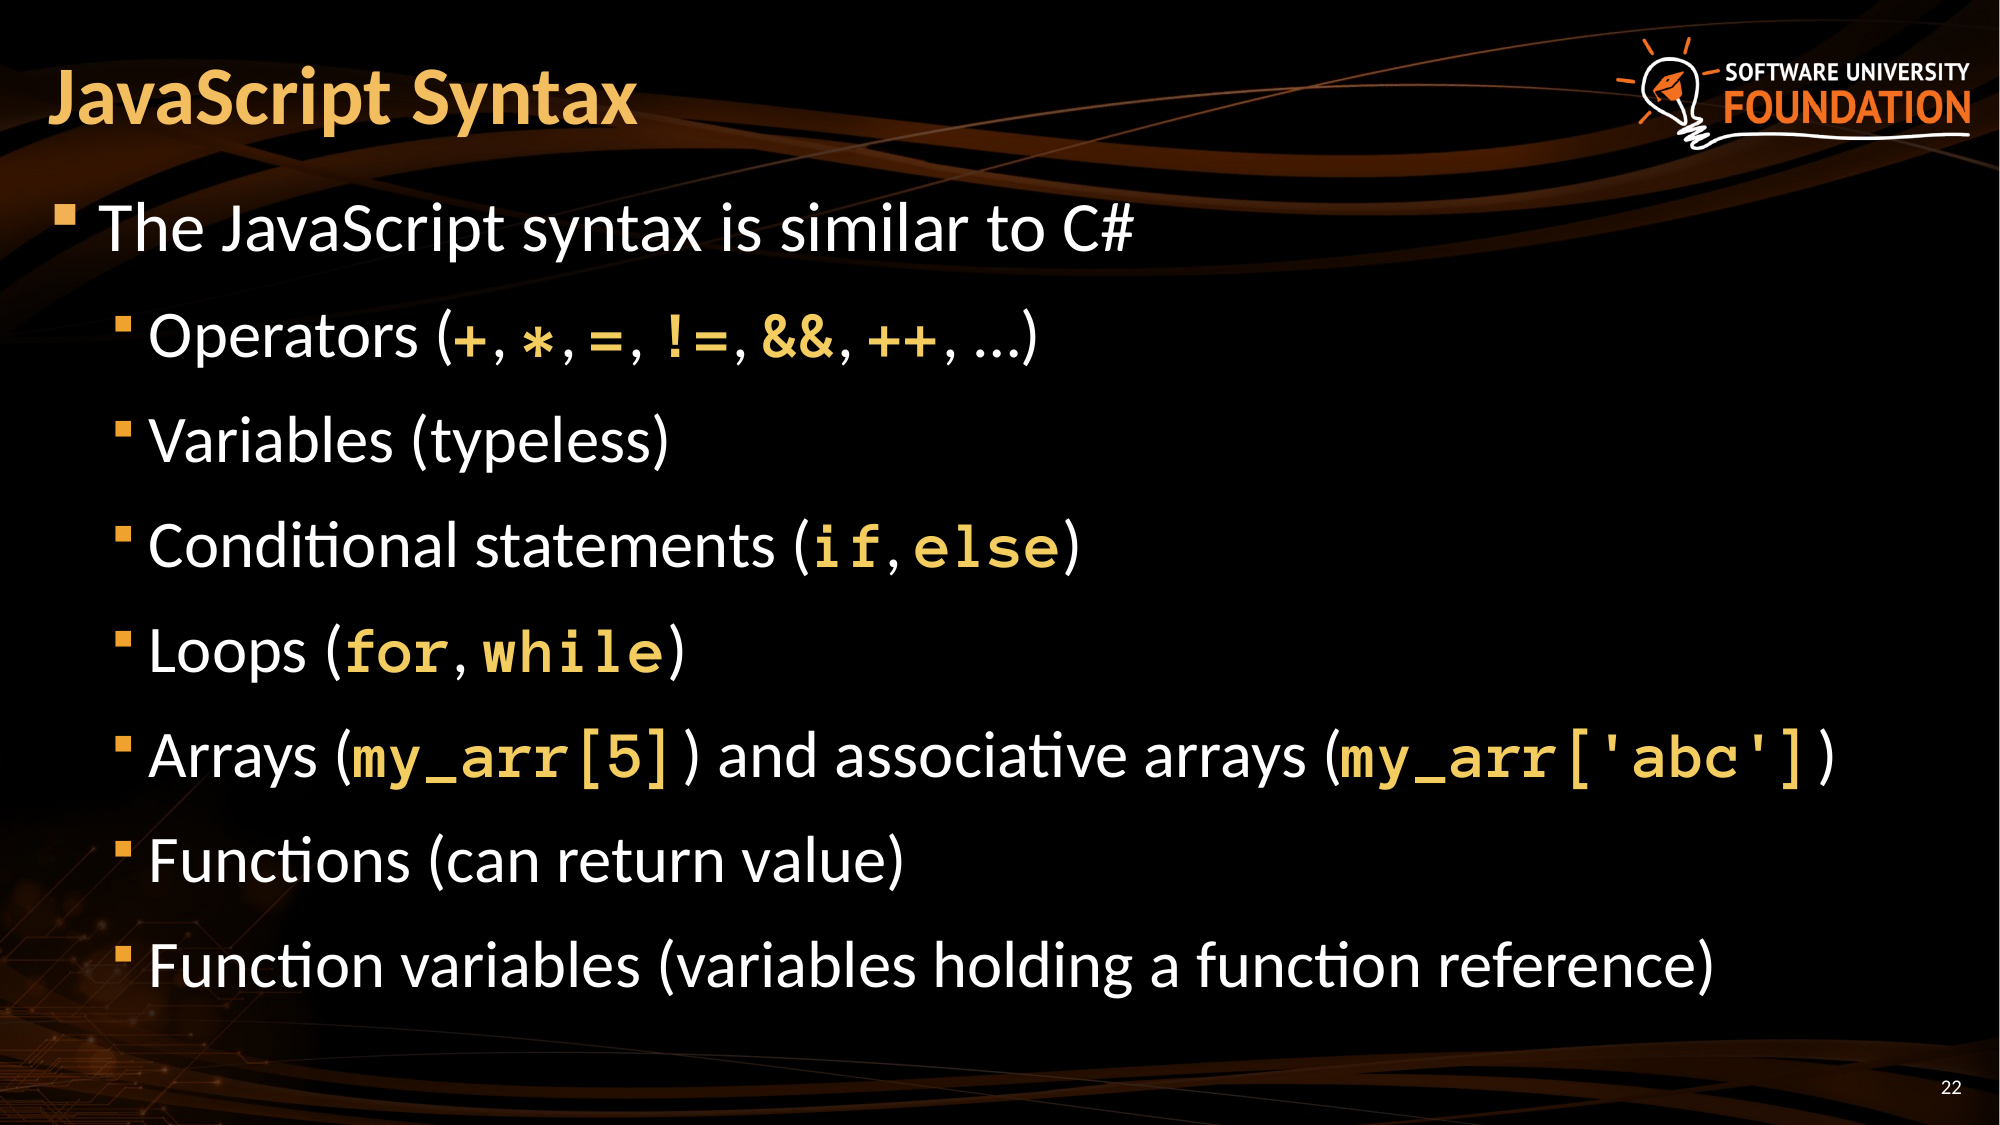

# JavaScript Syntax
The JavaScript syntax is similar to C#
Operators (+, *, =, !=, &&, ++, …)
Variables (typeless)
Conditional statements (if, else)
Loops (for, while)
Arrays (my_arr[5]) and associative arrays (my_arr['abc'])
Functions (can return value)
Function variables (variables holding a function reference)
22